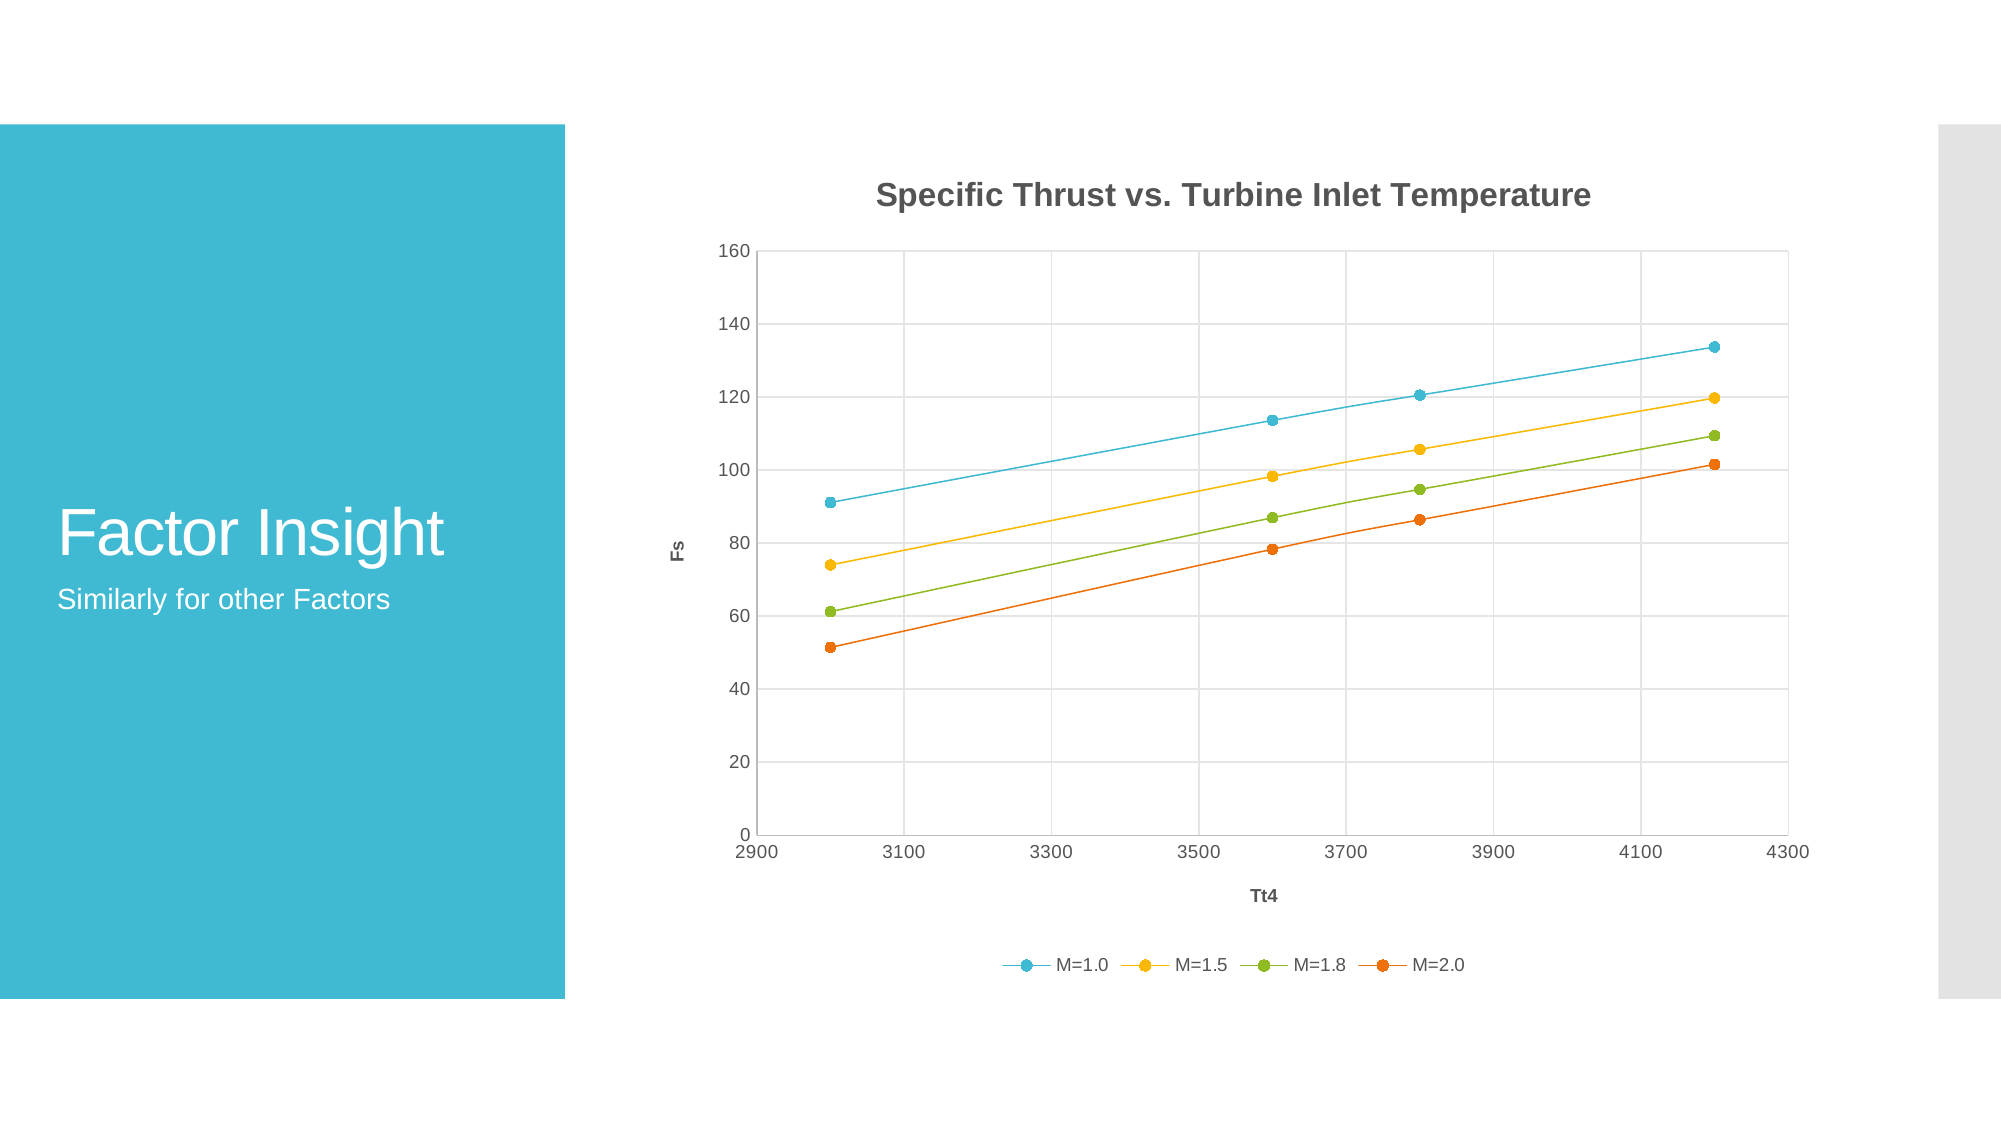

### Chart: Specific Thrust vs. Turbine Inlet Temperature

| Category |  |  |  |  |
|---|---|---|---|---|
# Factor Insight
Similarly for other Factors